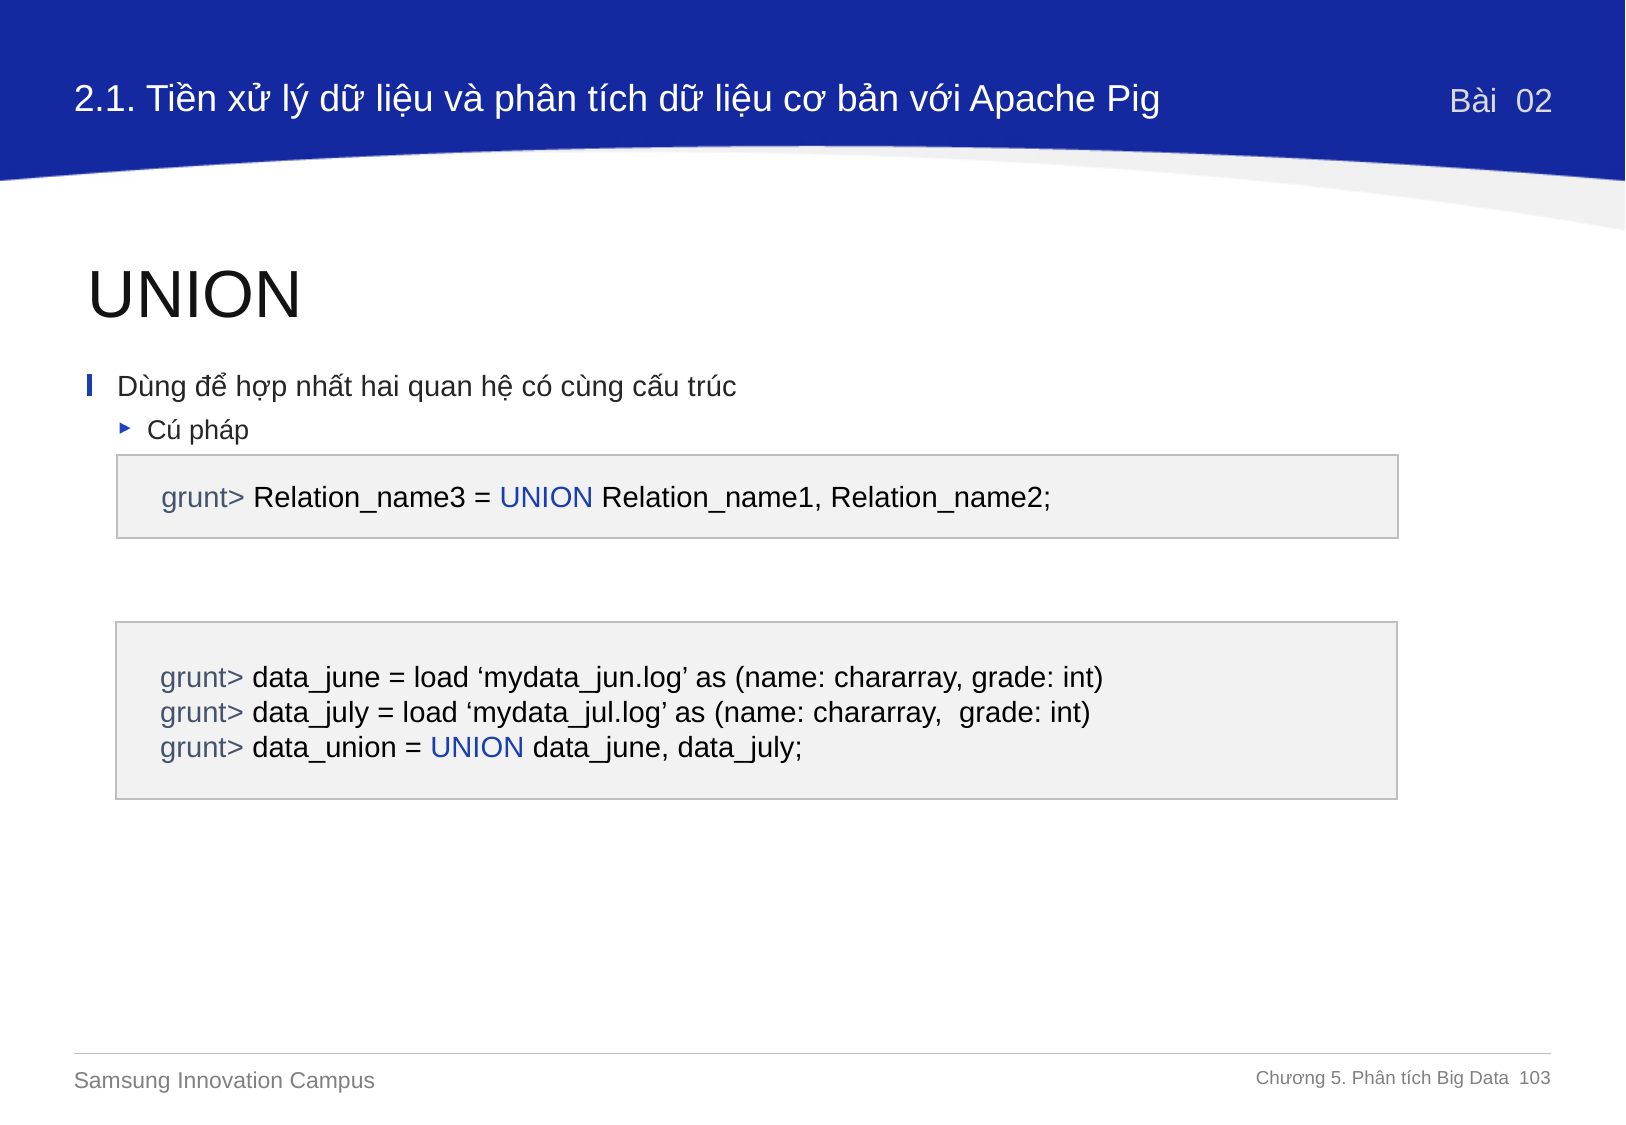

2.1. Tiền xử lý dữ liệu và phân tích dữ liệu cơ bản với Apache Pig
Bài  02
UNION
Dùng để hợp nhất hai quan hệ có cùng cấu trúc
Cú pháp

Ví dụ

grunt> Relation_name3 = UNION Relation_name1, Relation_name2;
grunt> data_june = load ‘mydata_jun.log’ as (name: chararray, grade: int)
grunt> data_july = load ‘mydata_jul.log’ as (name: chararray,  grade: int)
grunt> data_union = UNION data_june, data_july;